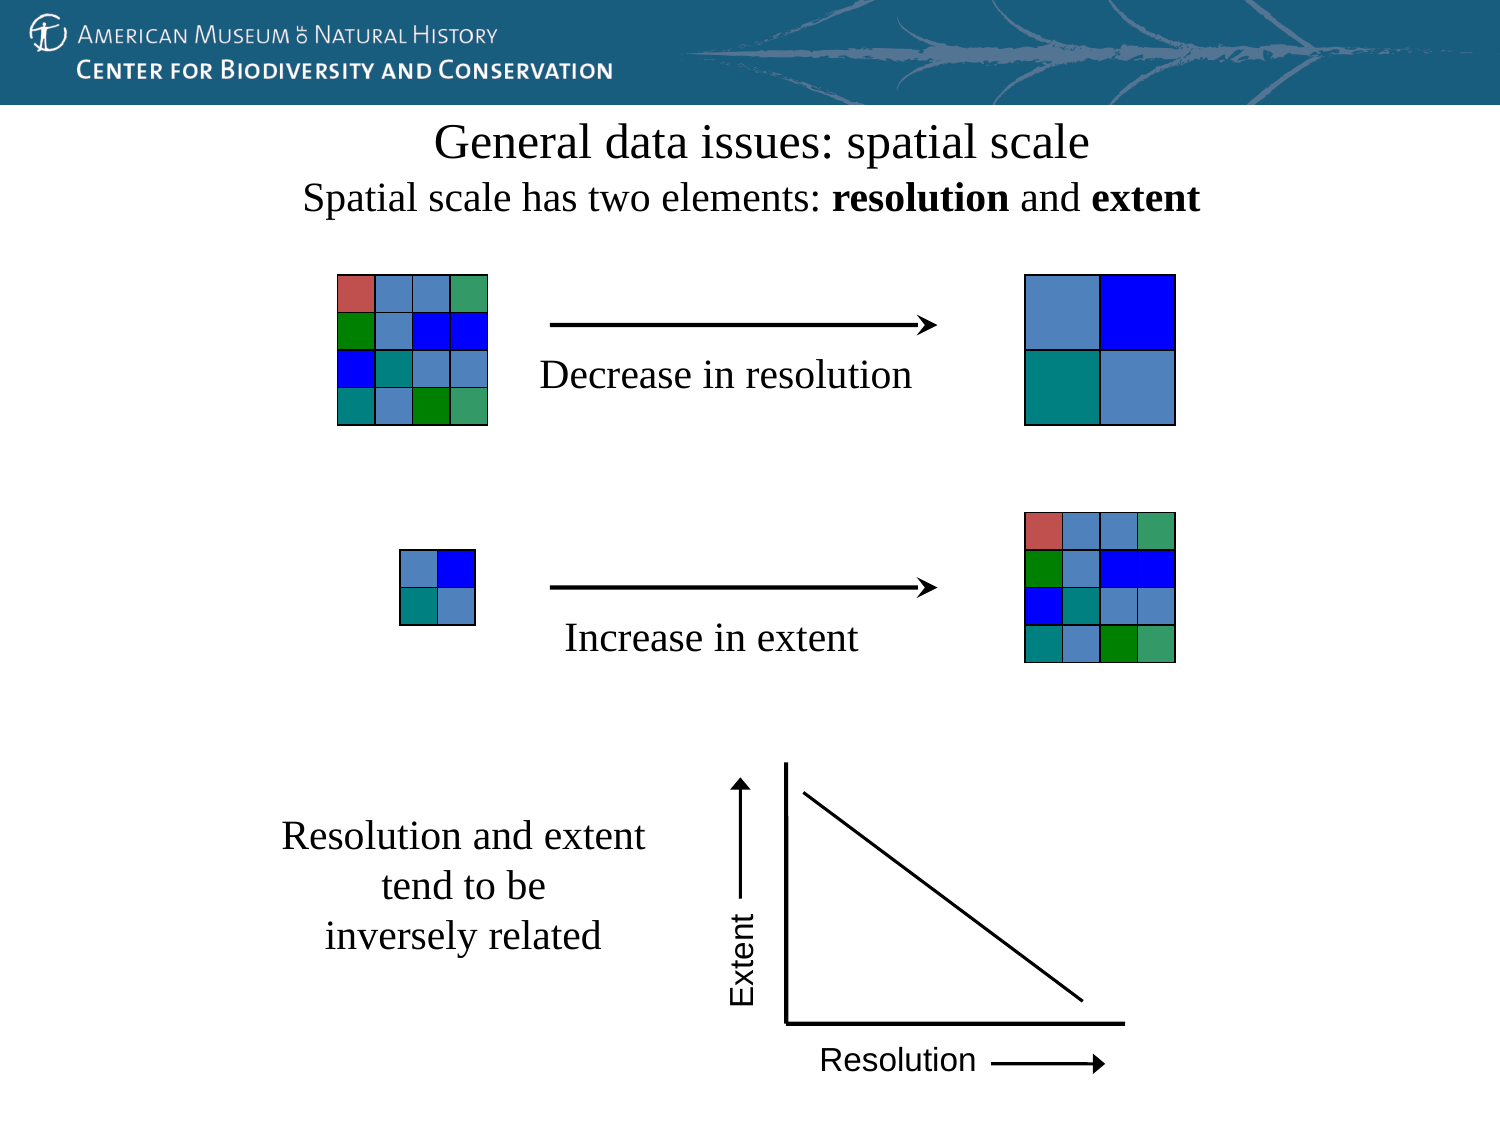

General data issues: spatial scale
Spatial scale has two elements: resolution and extent

Decrease in resolution

Increase in extent

Resolution and extent tend to be
inversely related
Extent
Resolution